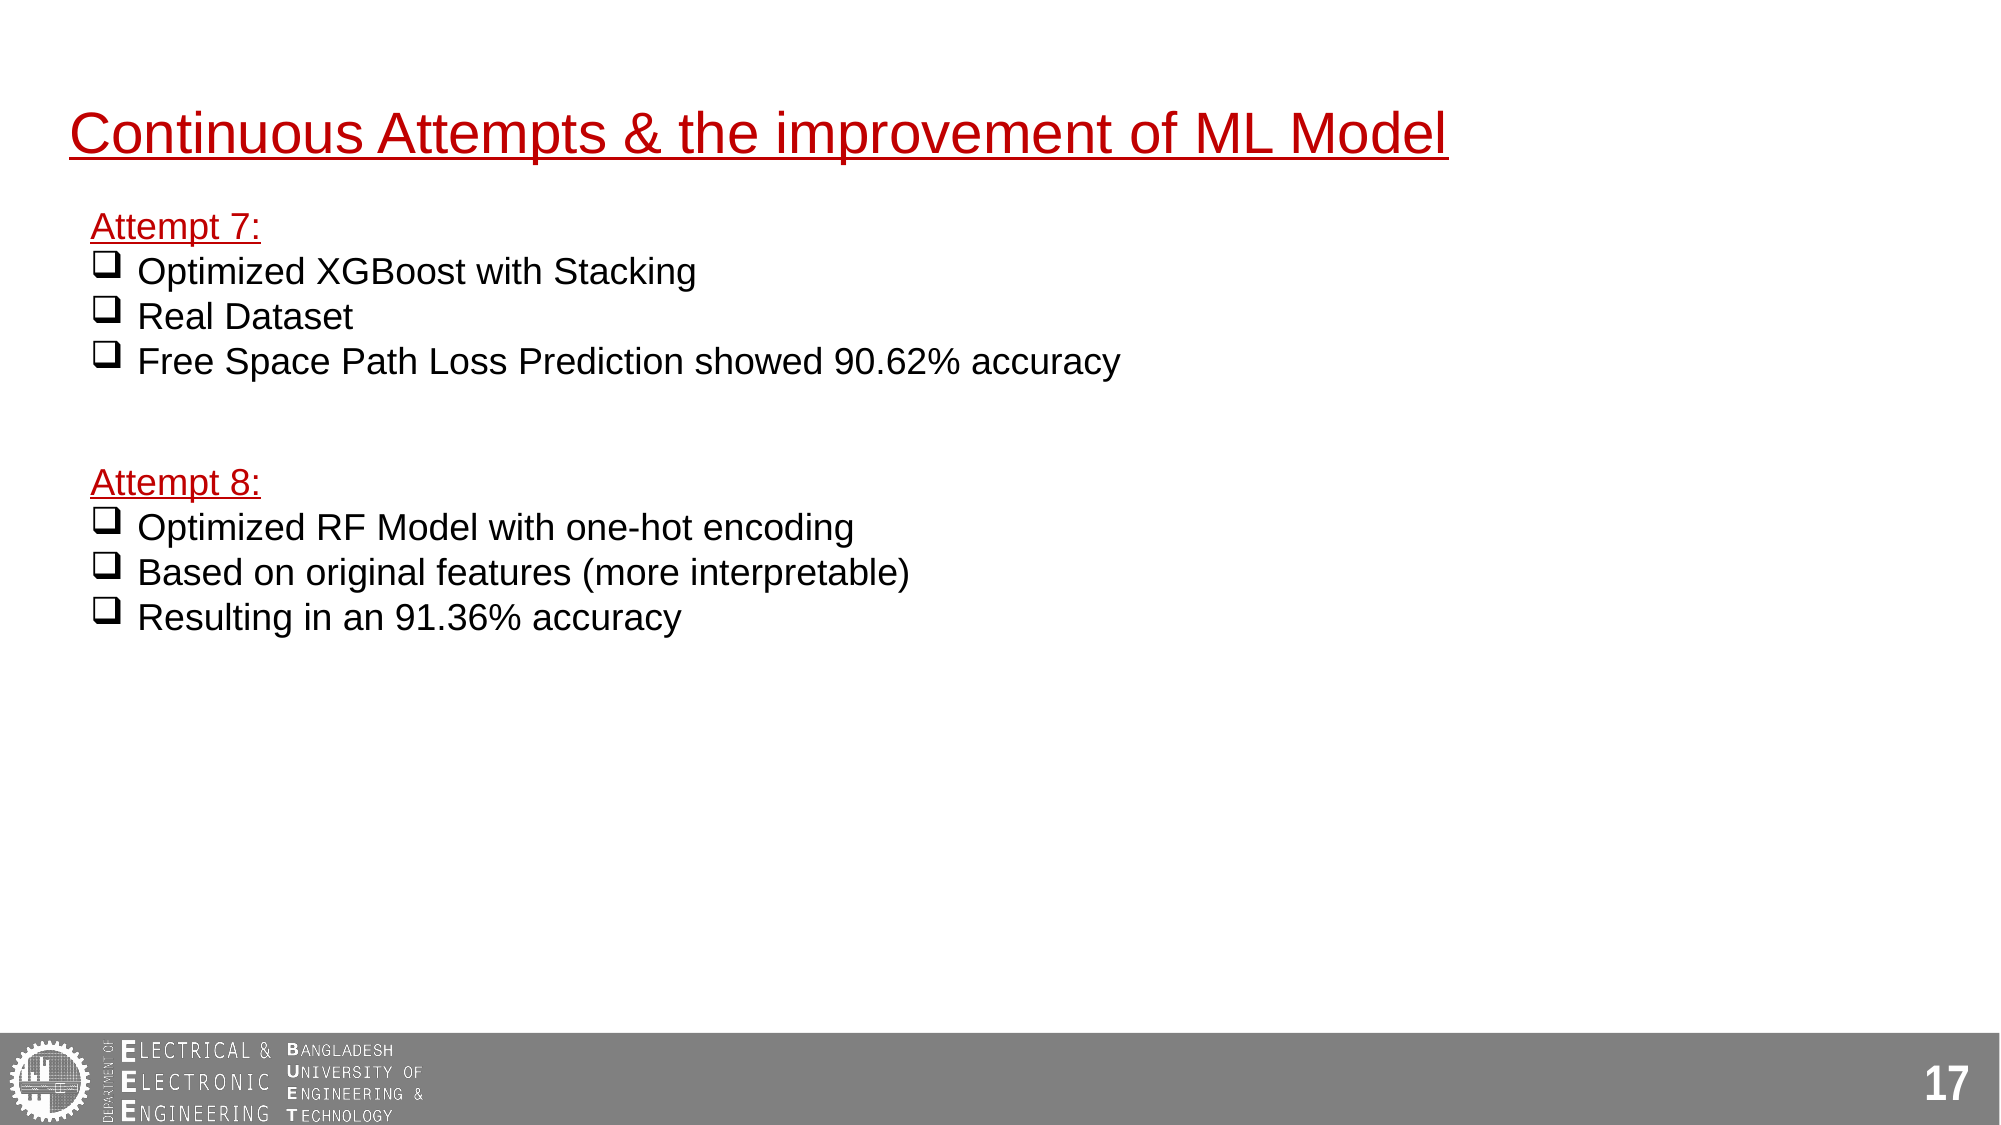

# Continuous Attempts & the improvement of ML Model
Attempt 7:
Optimized XGBoost with Stacking
Real Dataset
Free Space Path Loss Prediction showed 90.62% accuracy
Attempt 8:
Optimized RF Model with one-hot encoding
Based on original features (more interpretable)
Resulting in an 91.36% accuracy
17